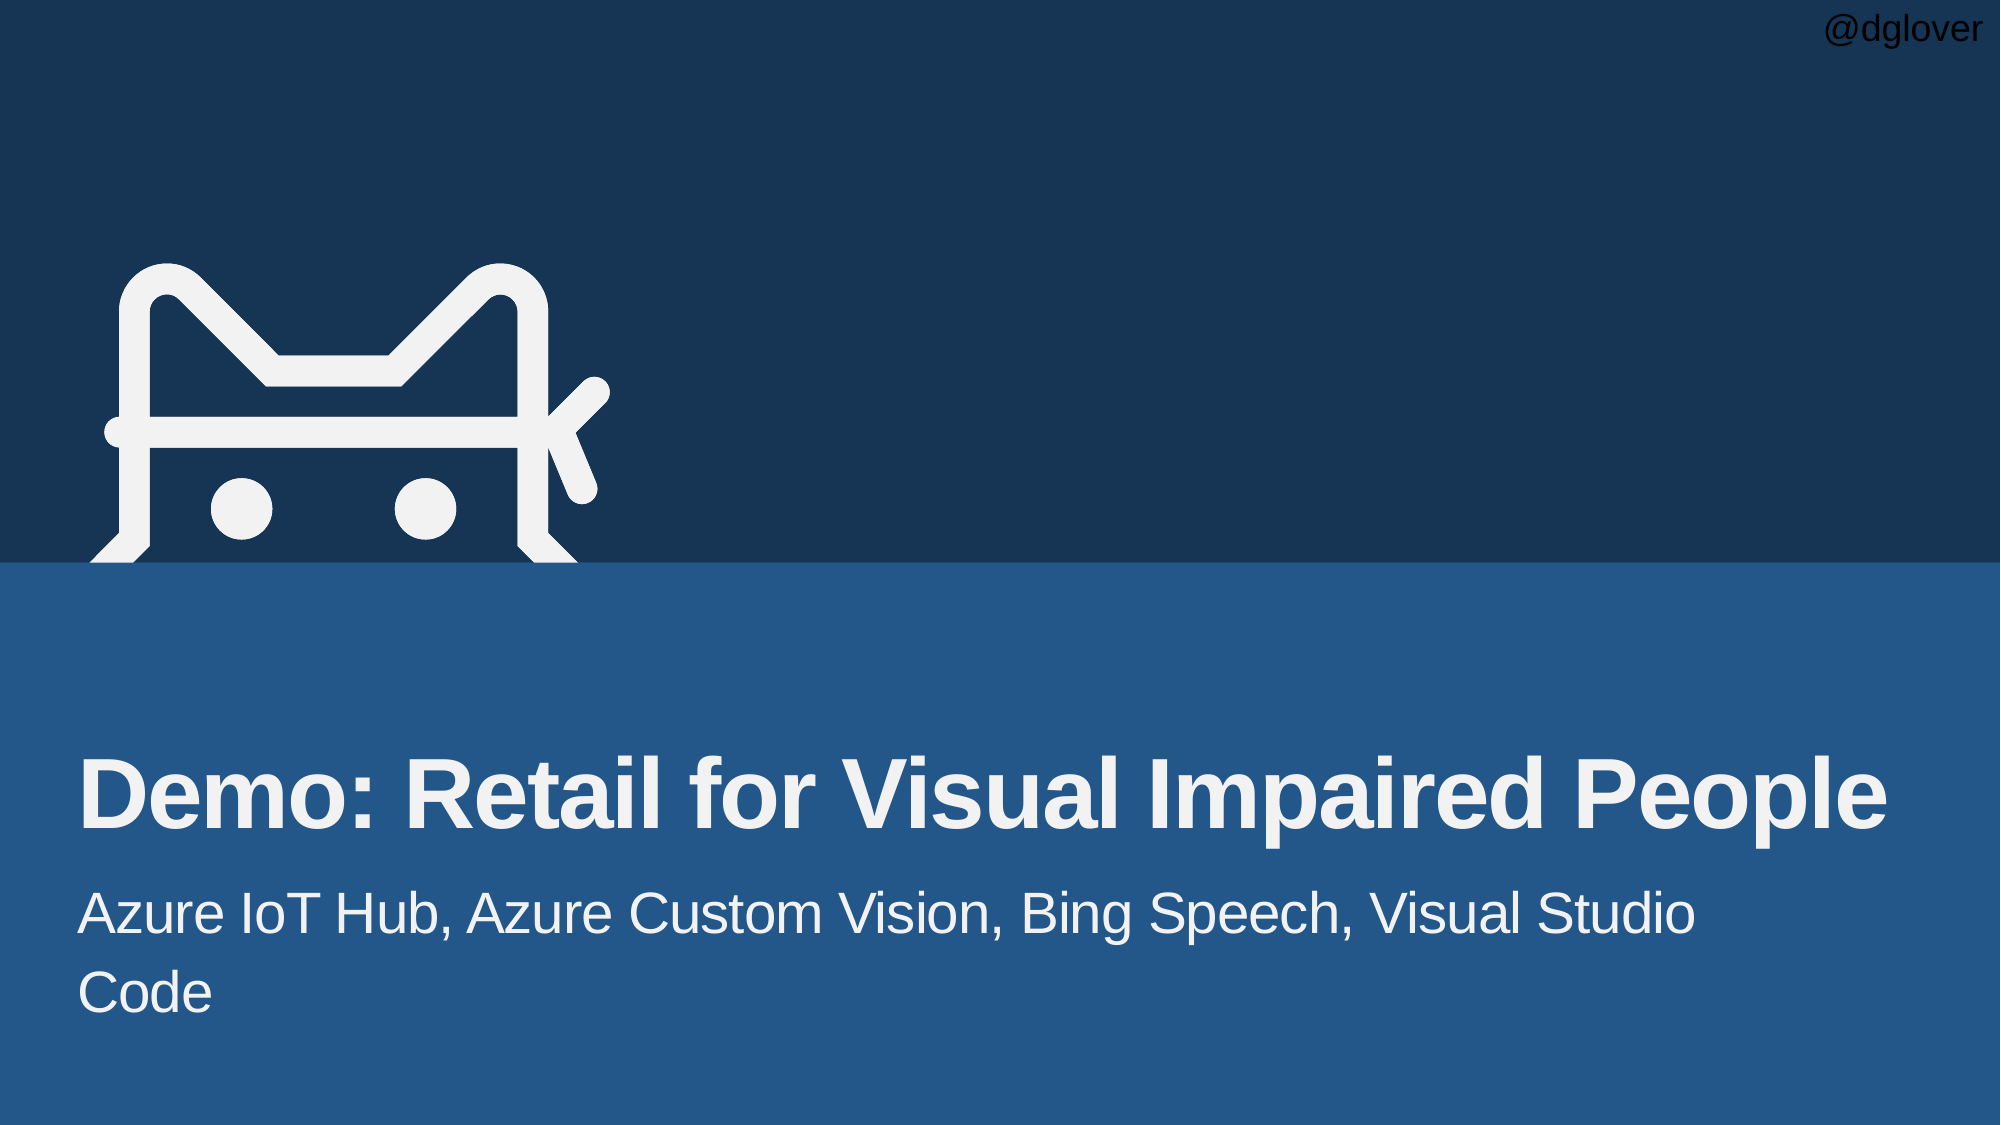

# Demo: Retail for Visual Impaired People
Azure IoT Hub, Azure Custom Vision, Bing Speech, Visual Studio Code